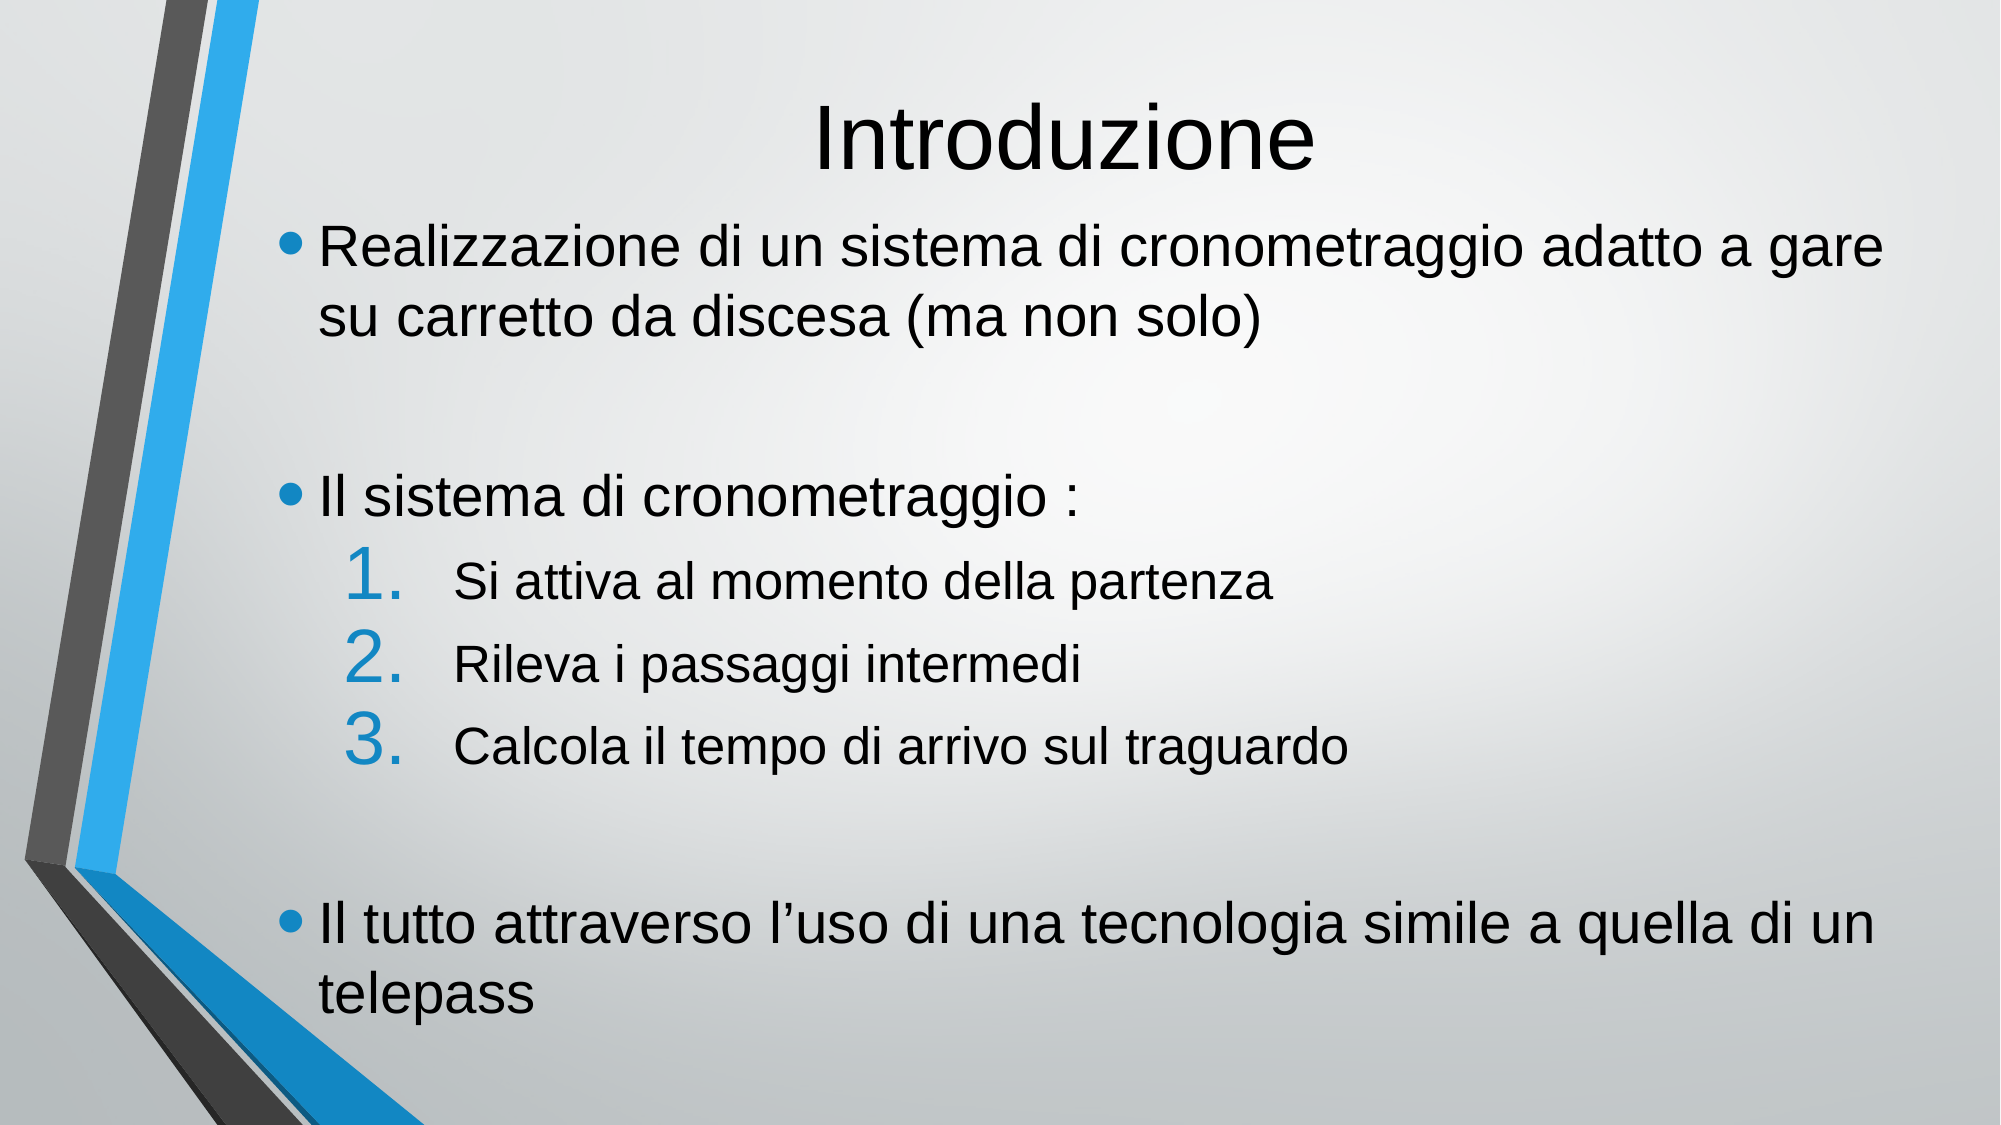

# Introduzione
Realizzazione di un sistema di cronometraggio adatto a gare su carretto da discesa (ma non solo)

Il sistema di cronometraggio :
Si attiva al momento della partenza
Rileva i passaggi intermedi
Calcola il tempo di arrivo sul traguardo

Il tutto attraverso l’uso di una tecnologia simile a quella di un telepass